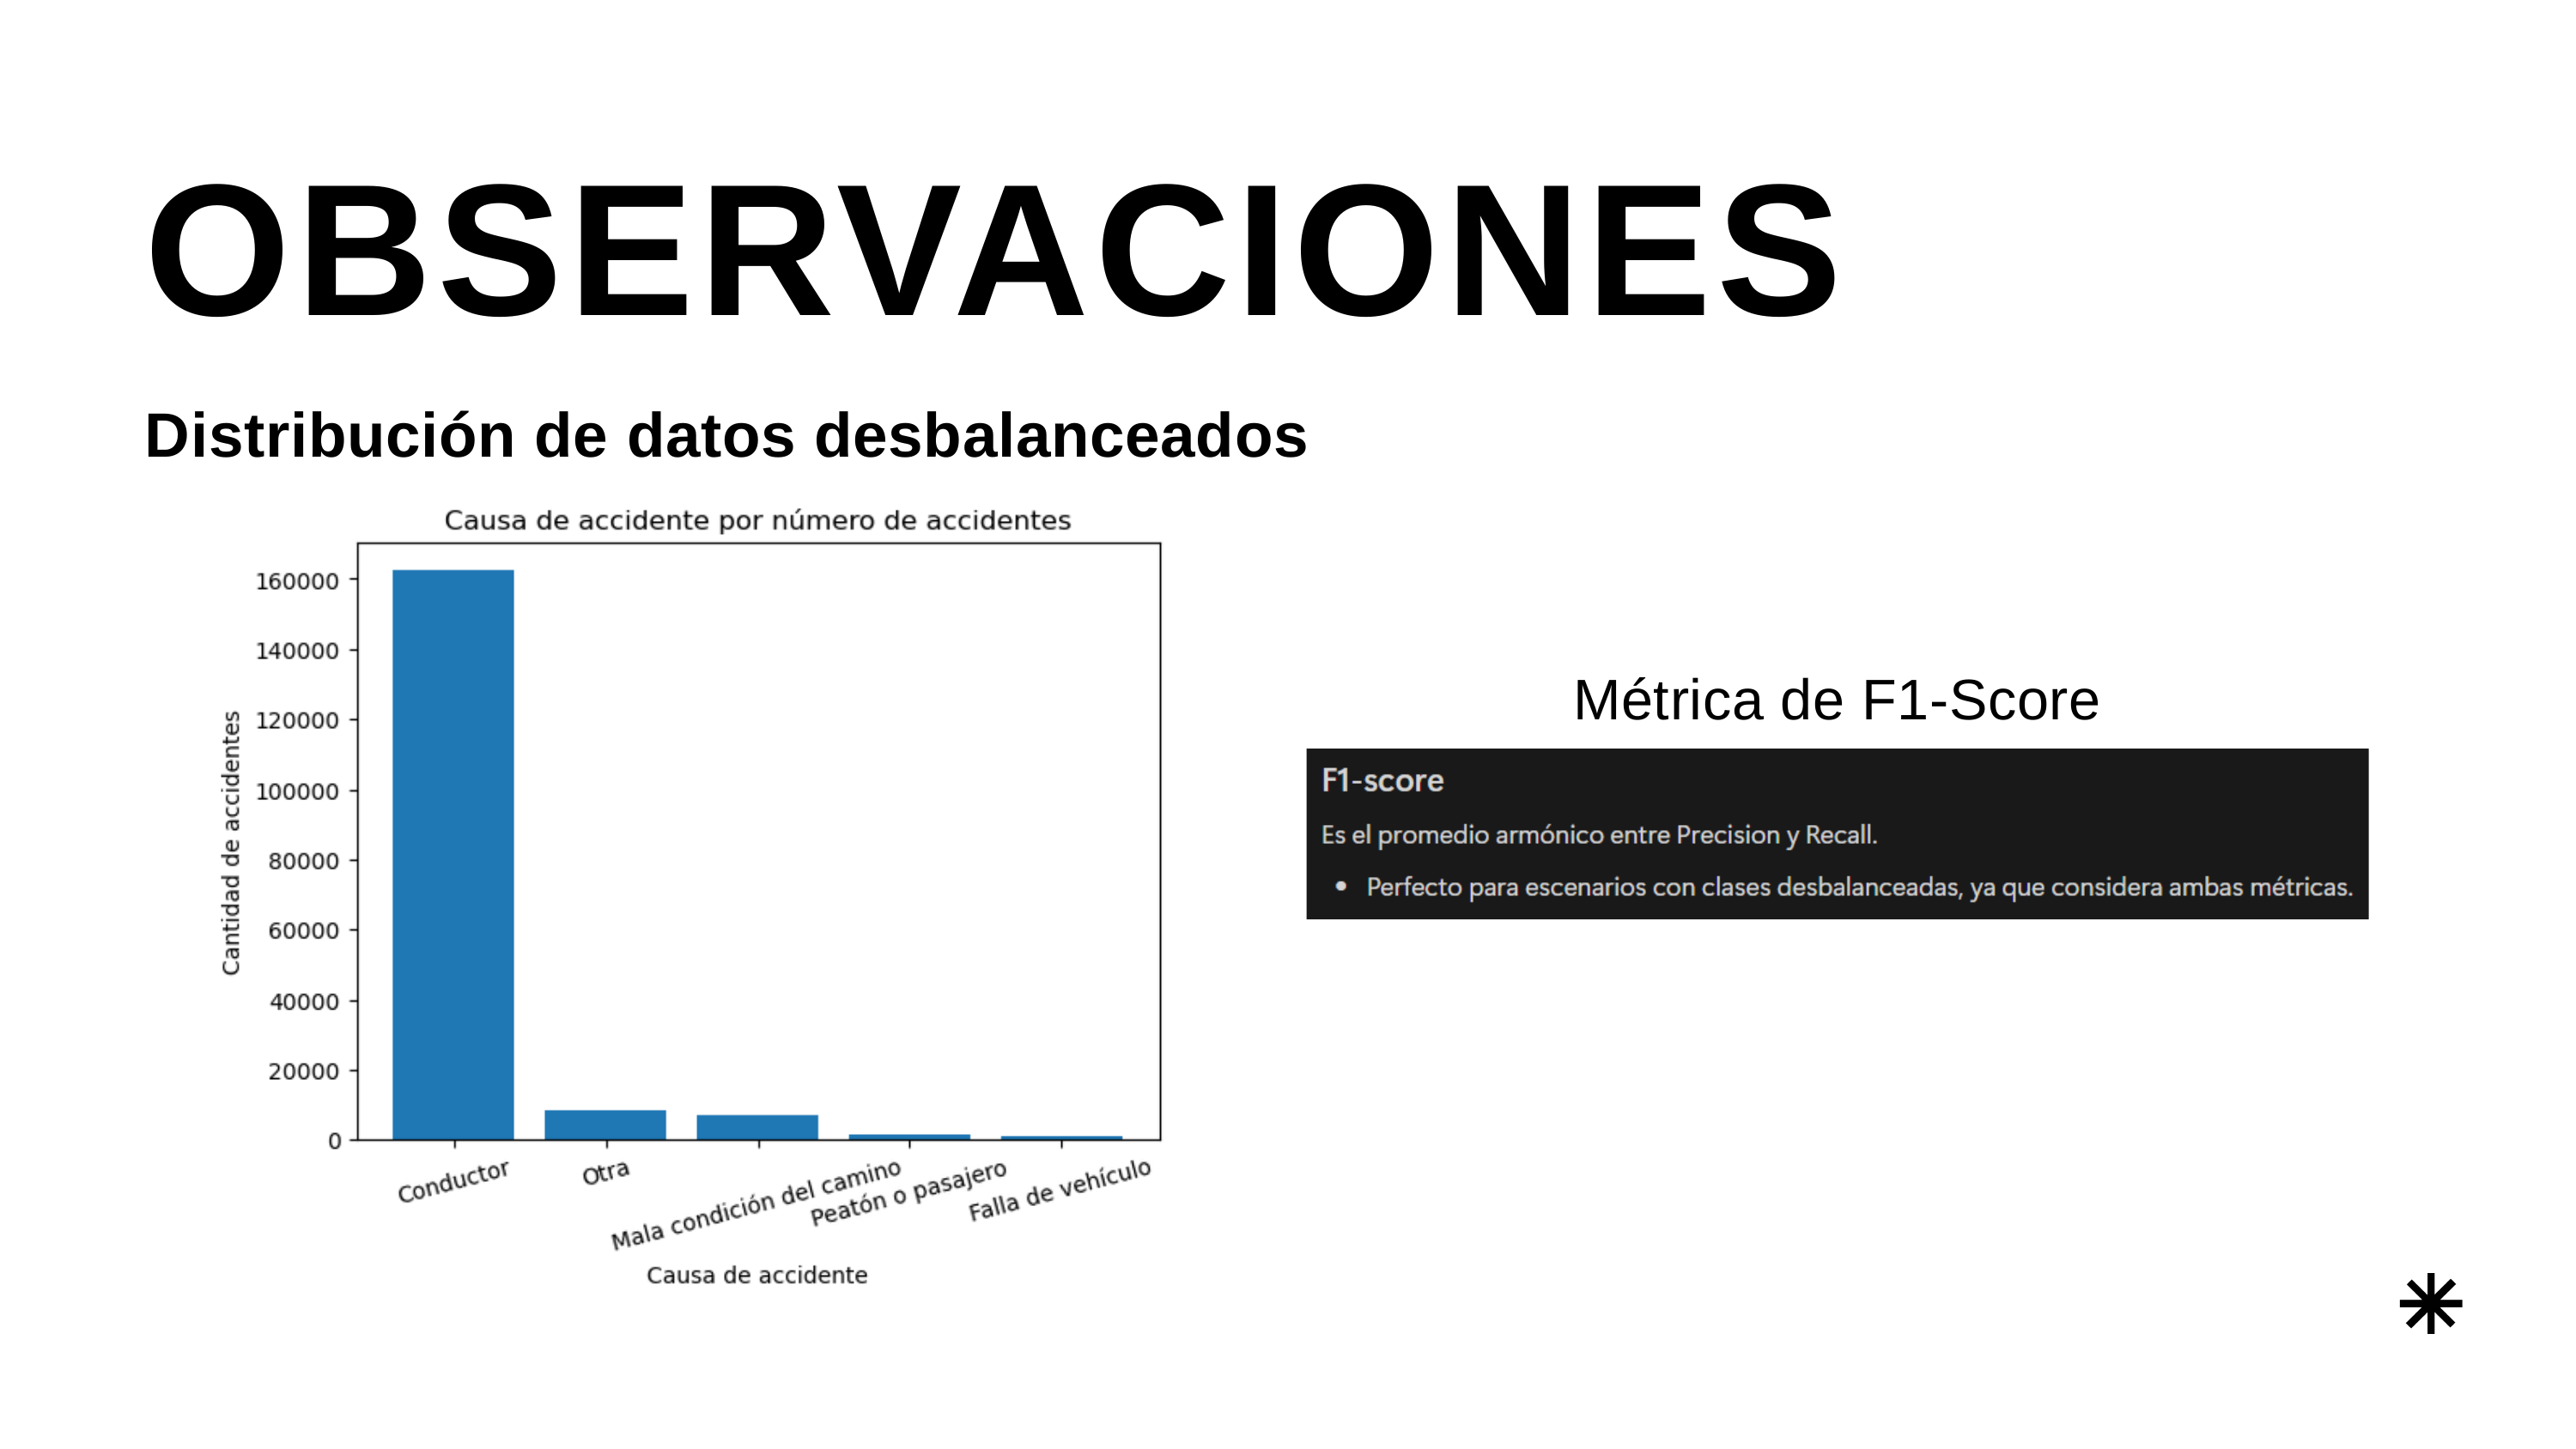

OBSERVACIONES
Distribución de datos desbalanceados

Métrica de F1-Score